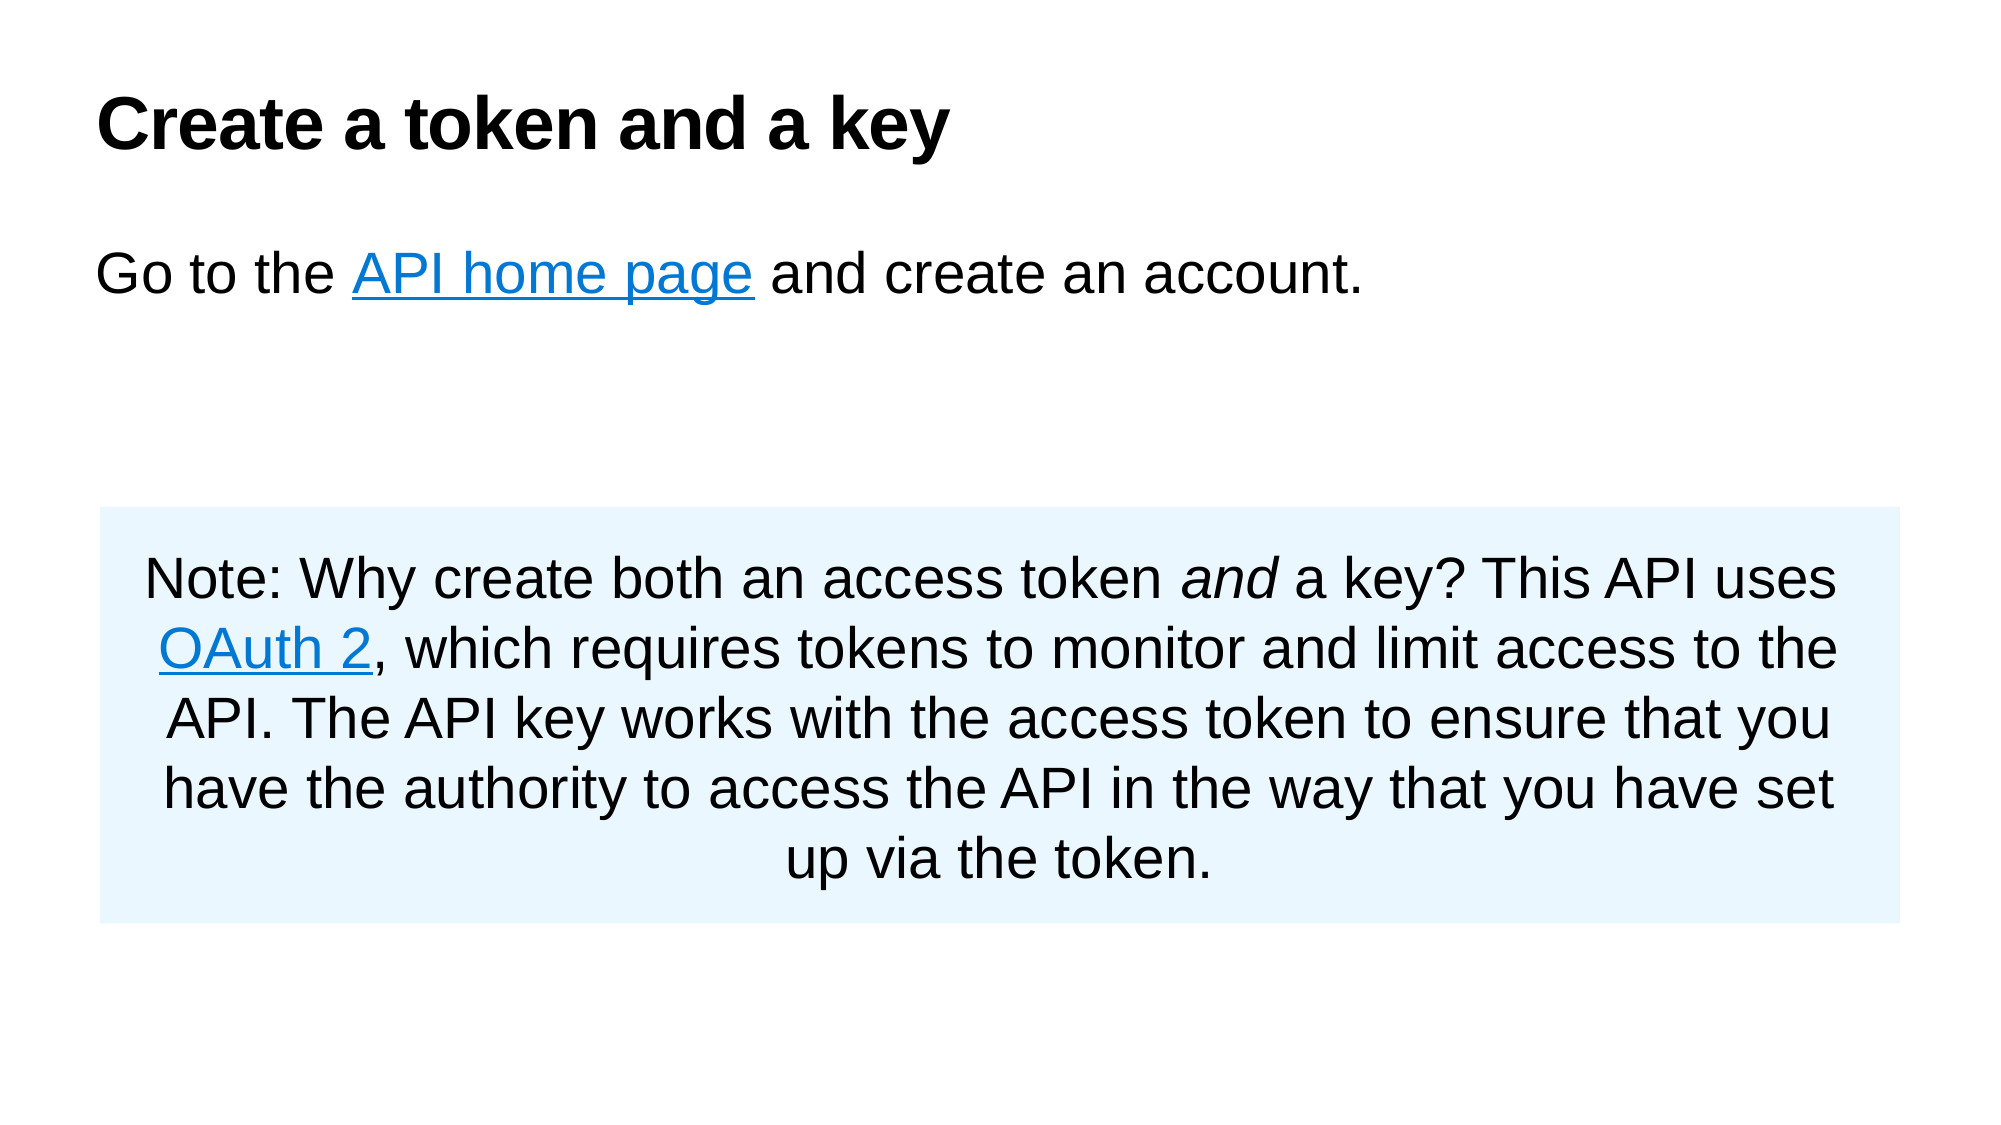

# Create a token and a key
Go to the API home page and create an account.
Note: Why create both an access token and a key? This API uses OAuth 2, which requires tokens to monitor and limit access to the API. The API key works with the access token to ensure that you have the authority to access the API in the way that you have set up via the token.